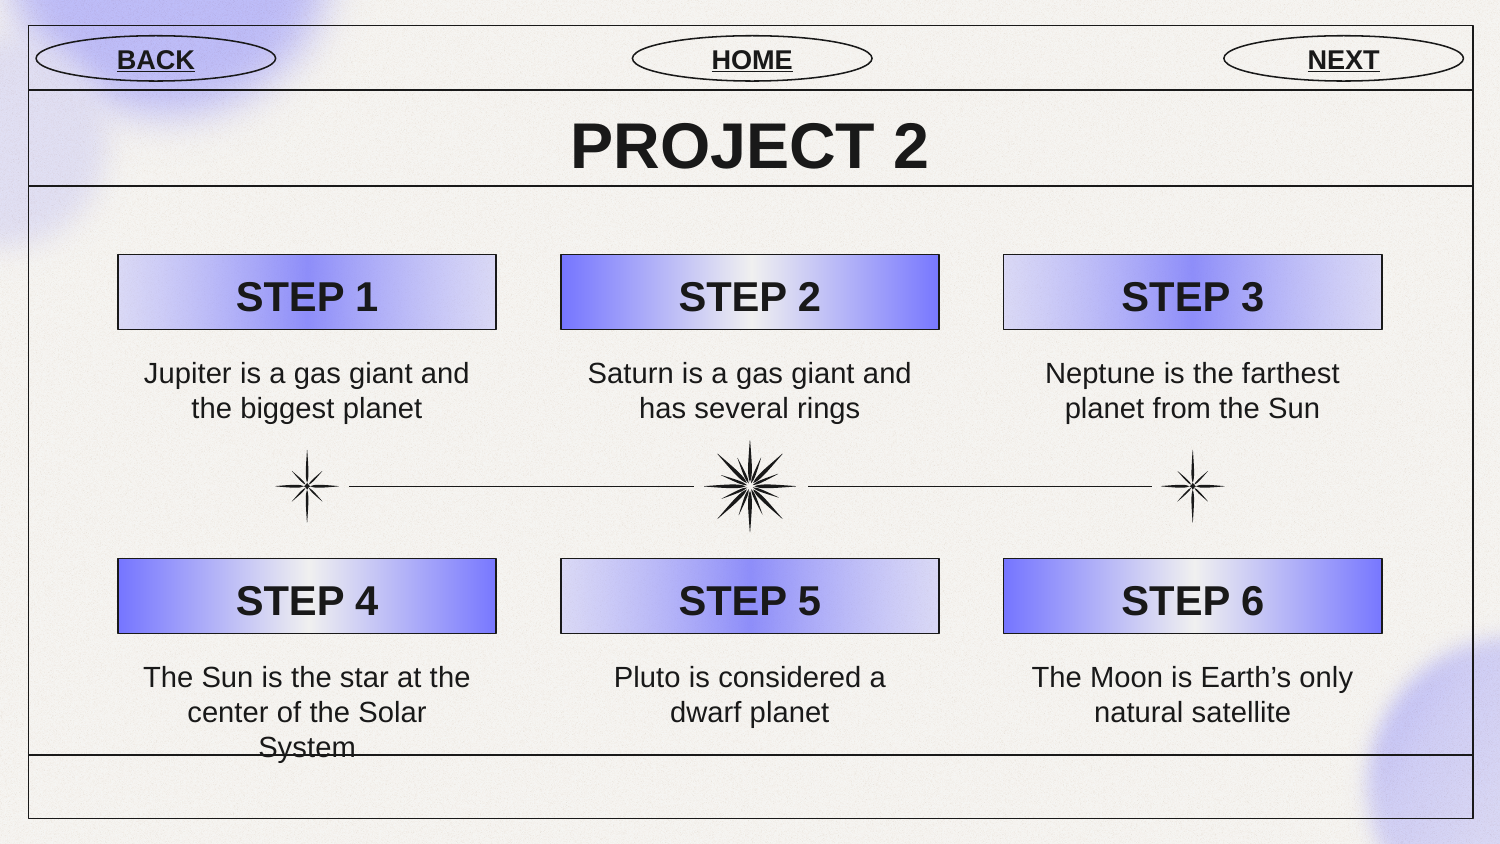

BACK
HOME
NEXT
# PROJECT 2
STEP 1
STEP 2
STEP 3
Jupiter is a gas giant and the biggest planet
Saturn is a gas giant and has several rings
Neptune is the farthest planet from the Sun
STEP 4
STEP 5
STEP 6
The Sun is the star at the center of the Solar System
Pluto is considered a dwarf planet
The Moon is Earth’s only natural satellite